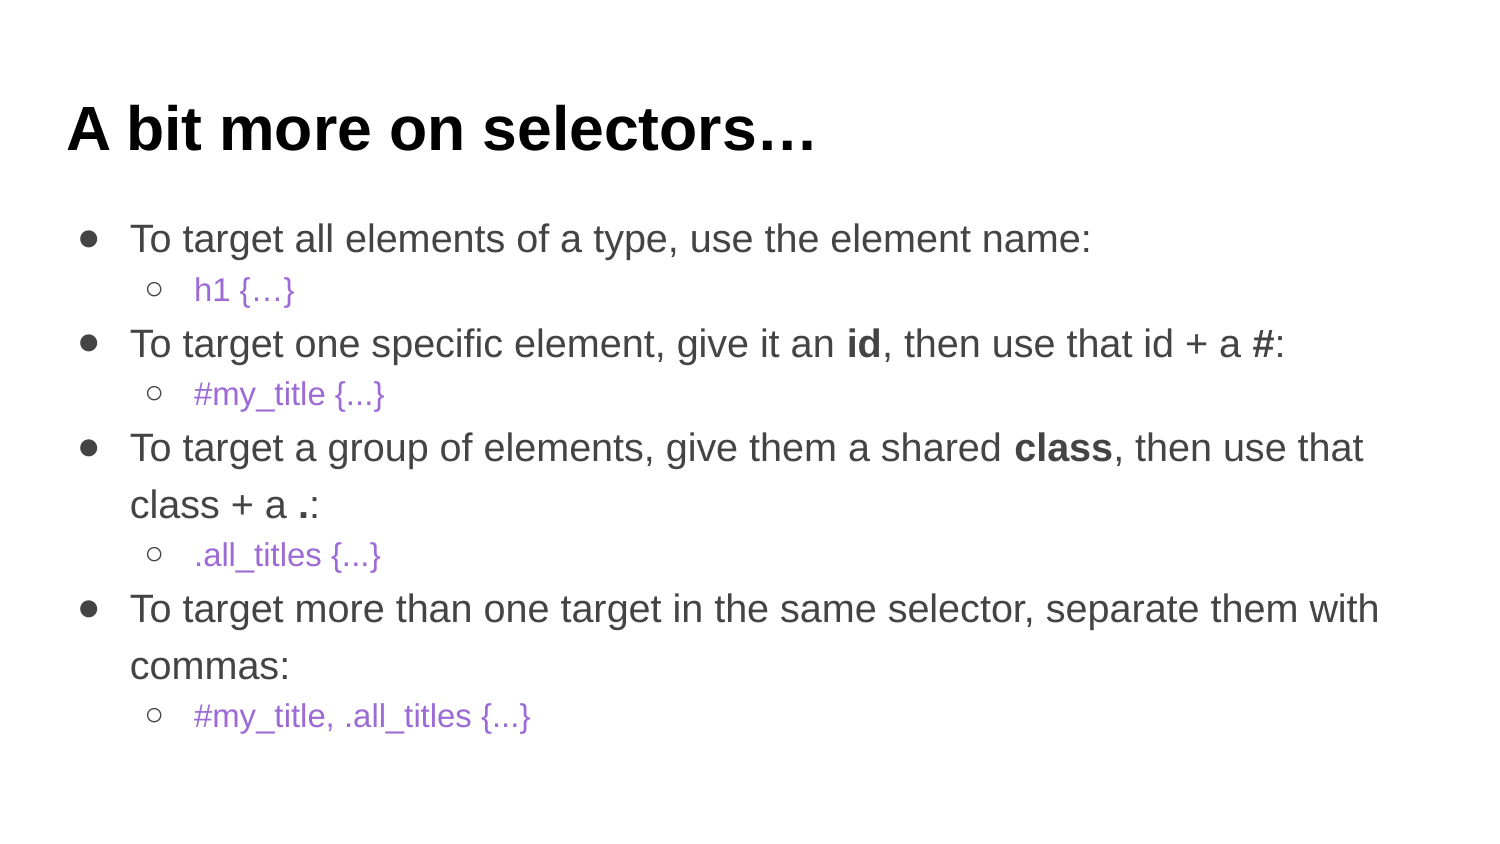

# A bit more on selectors…
To target all elements of a type, use the element name:
h1 {…}
To target one specific element, give it an id, then use that id + a #:
#my_title {...}
To target a group of elements, give them a shared class, then use that class + a .:
.all_titles {...}
To target more than one target in the same selector, separate them with commas:
#my_title, .all_titles {...}